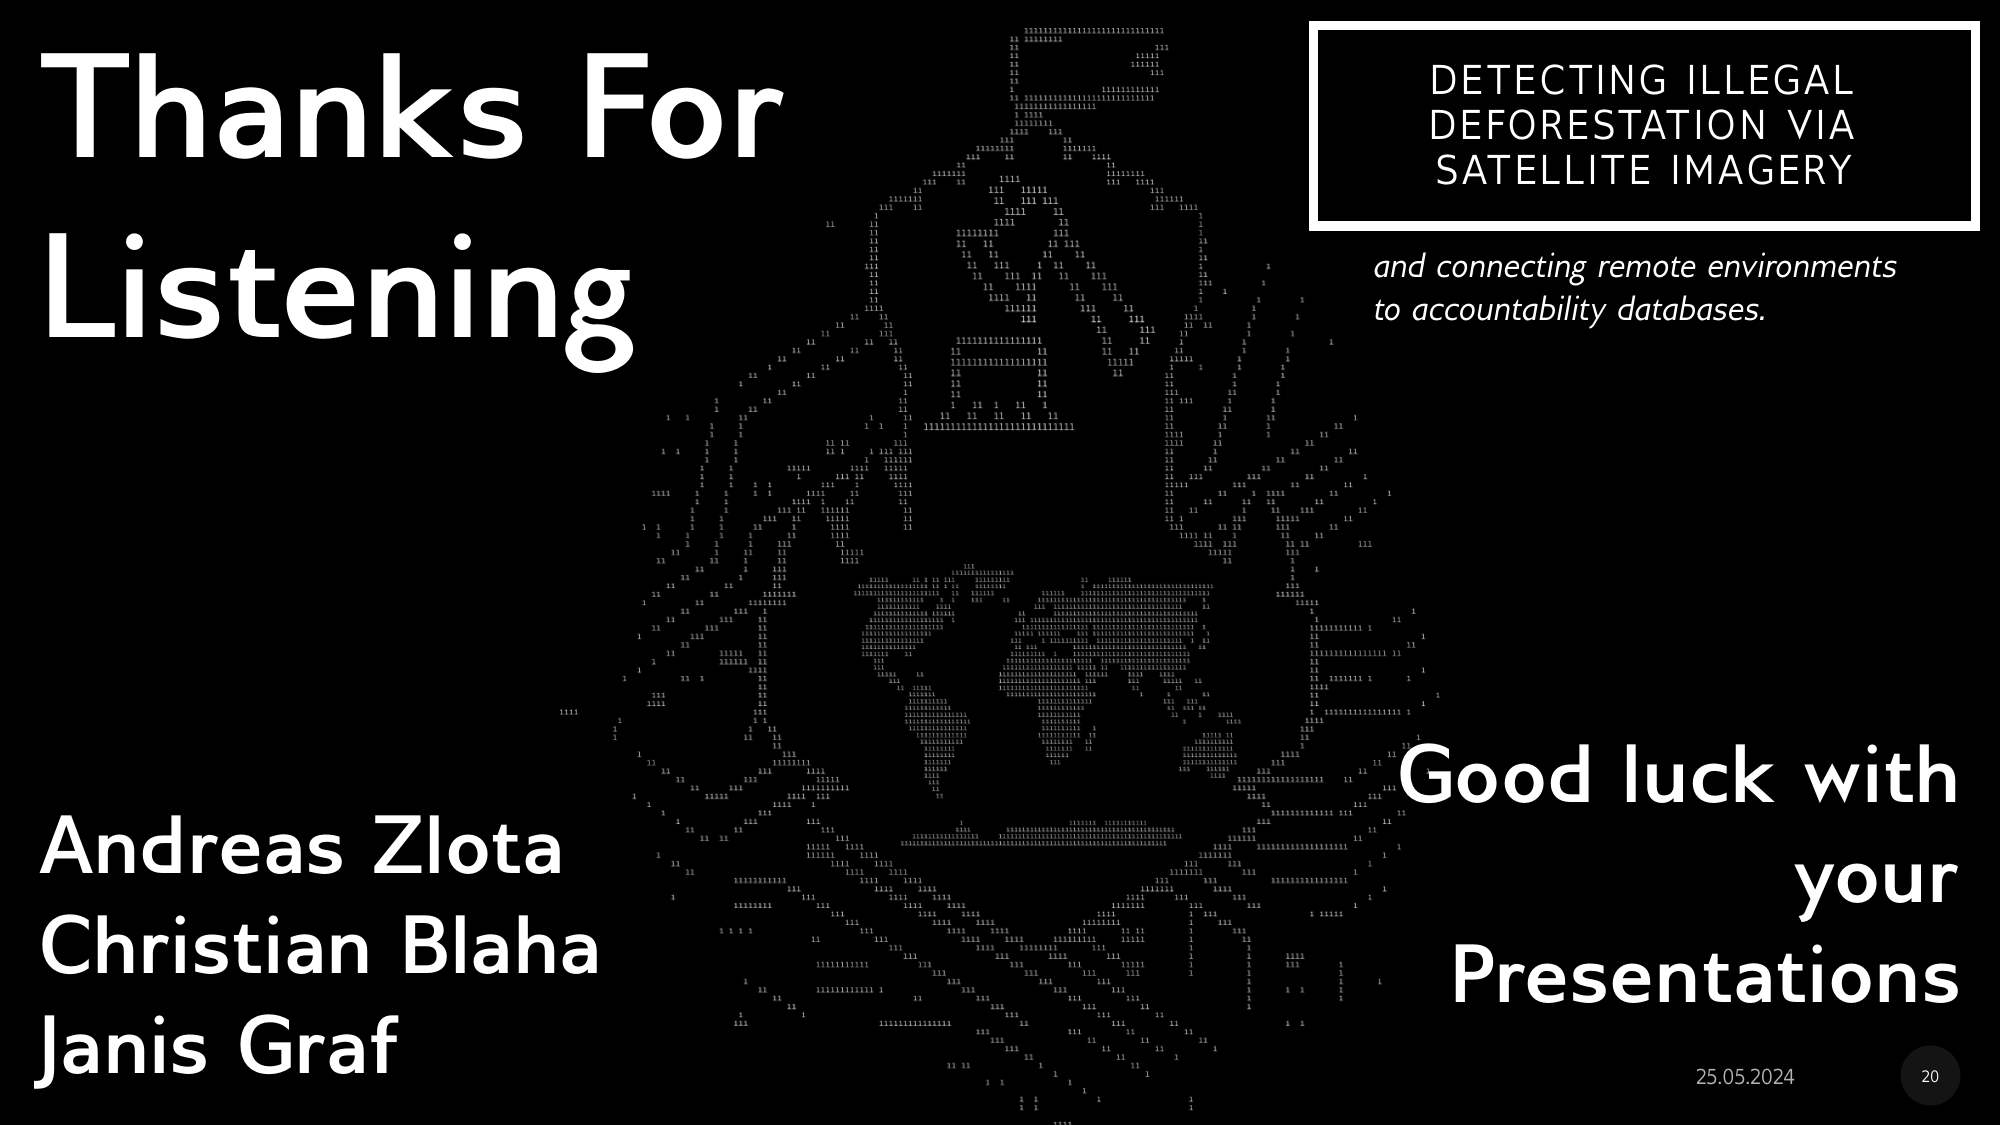

Thanks For Listening

Detecting illegal deforestation via satellite imagery
and connecting remote environments to accountability databases.
Good luck with your Presentations

Andreas Zlota
Christian Blaha
Janis Graf
20
25.05.2024